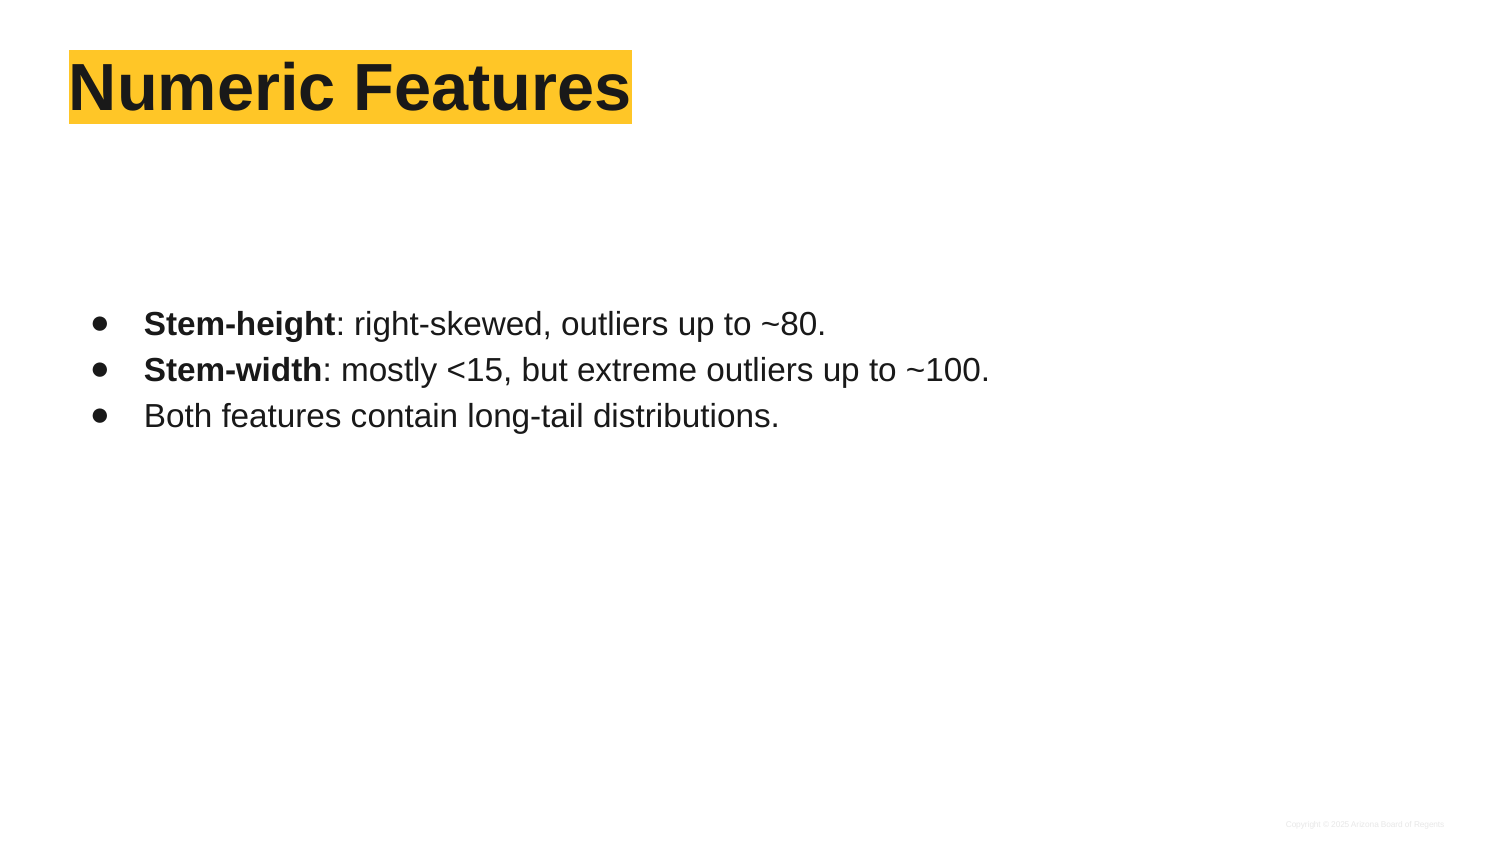

# Numeric Features
Stem-height: right-skewed, outliers up to ~80.
Stem-width: mostly <15, but extreme outliers up to ~100.
Both features contain long-tail distributions.